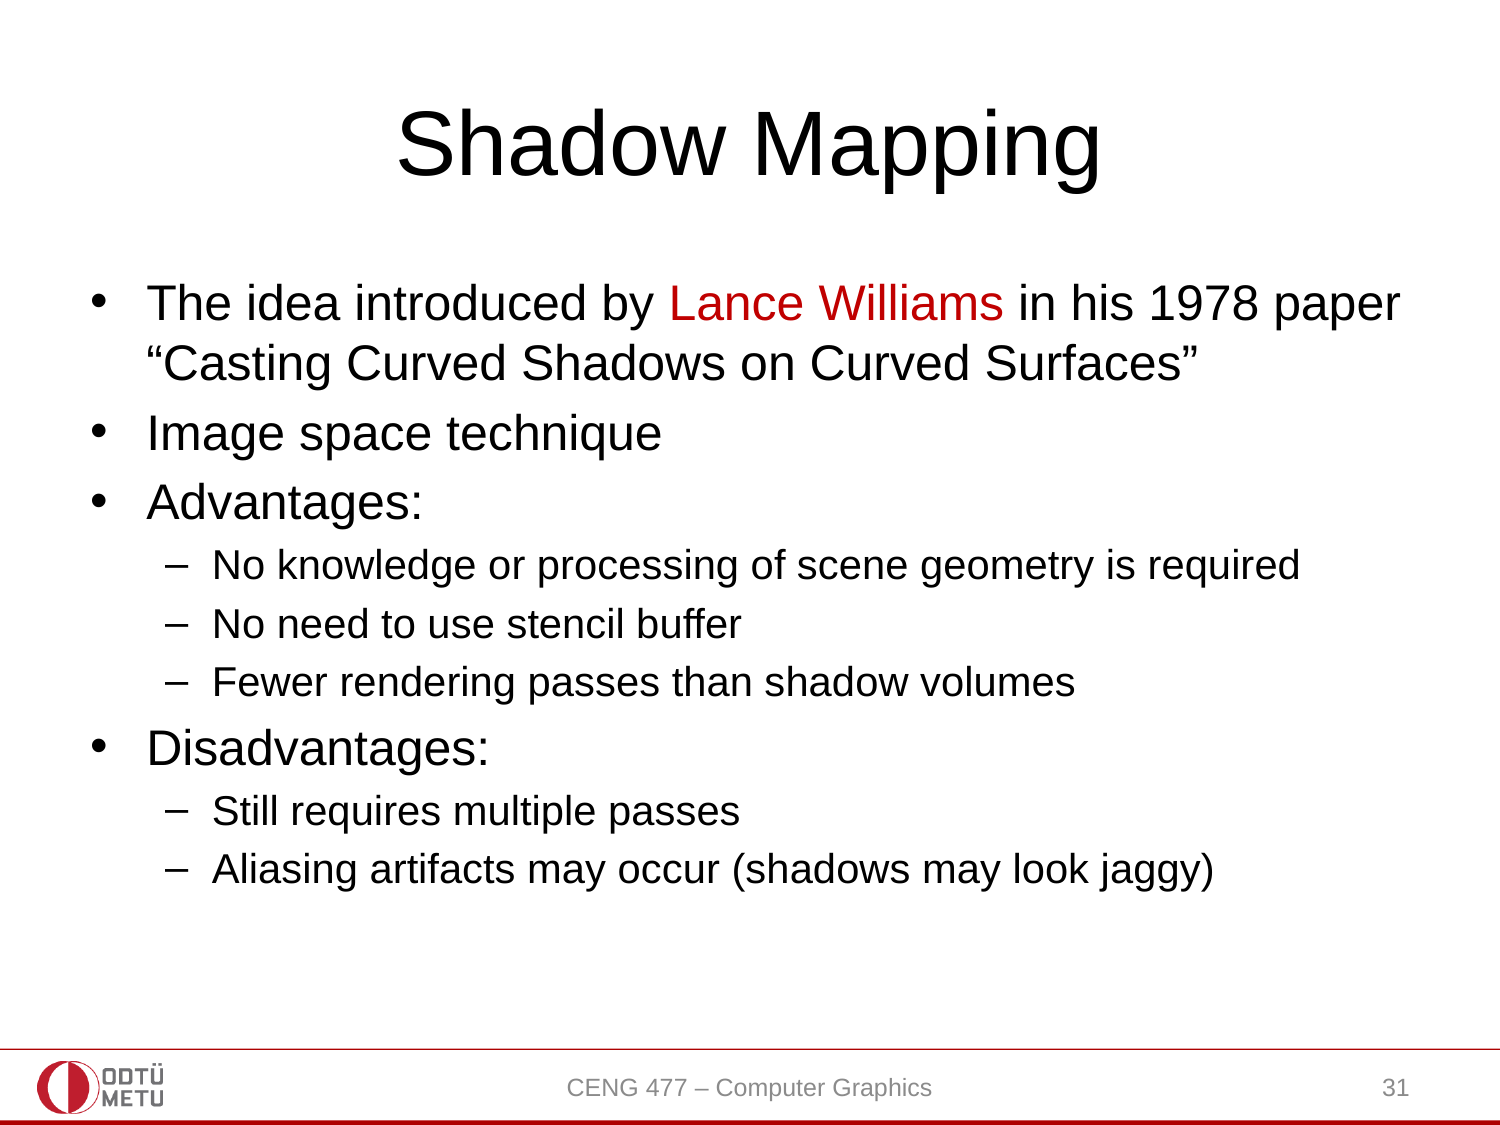

# Shadow Mapping
The idea introduced by Lance Williams in his 1978 paper “Casting Curved Shadows on Curved Surfaces”
Image space technique
Advantages:
No knowledge or processing of scene geometry is required
No need to use stencil buffer
Fewer rendering passes than shadow volumes
Disadvantages:
Still requires multiple passes
Aliasing artifacts may occur (shadows may look jaggy)
CENG 477 – Computer Graphics
31